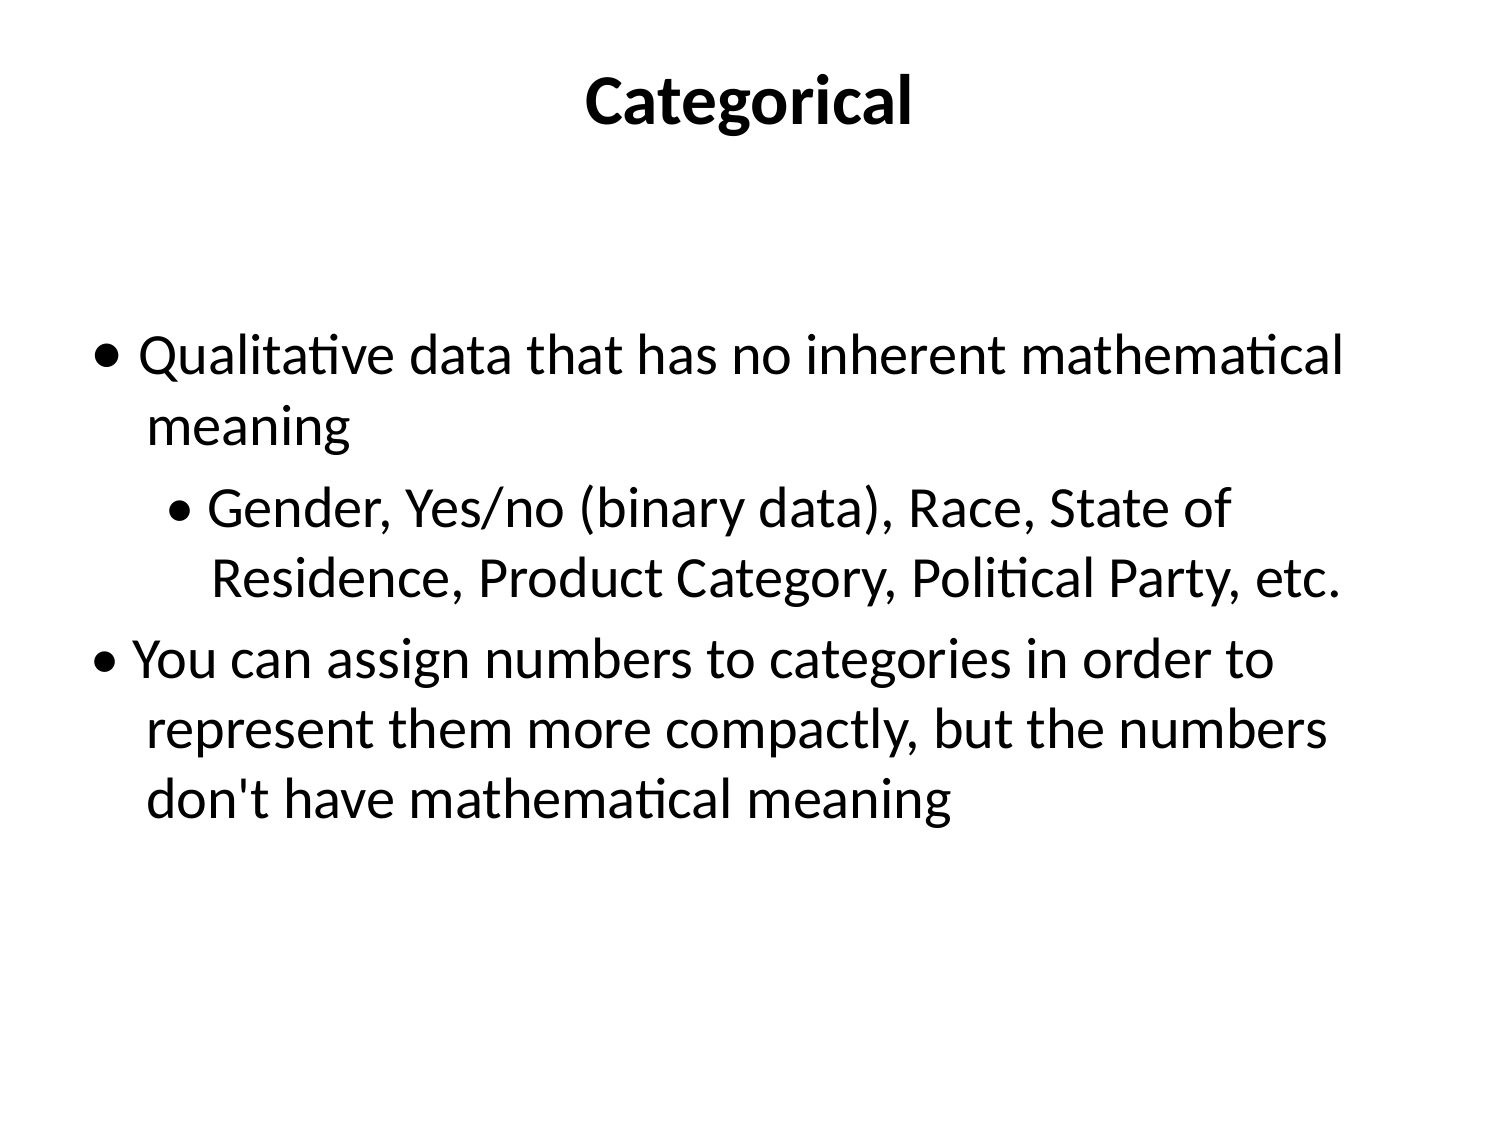

# Categorical
• Qualitative data that has no inherent mathematical meaning
• Gender, Yes/no (binary data), Race, State of Residence, Product Category, Political Party, etc.
• You can assign numbers to categories in order to represent them more compactly, but the numbers don't have mathematical meaning